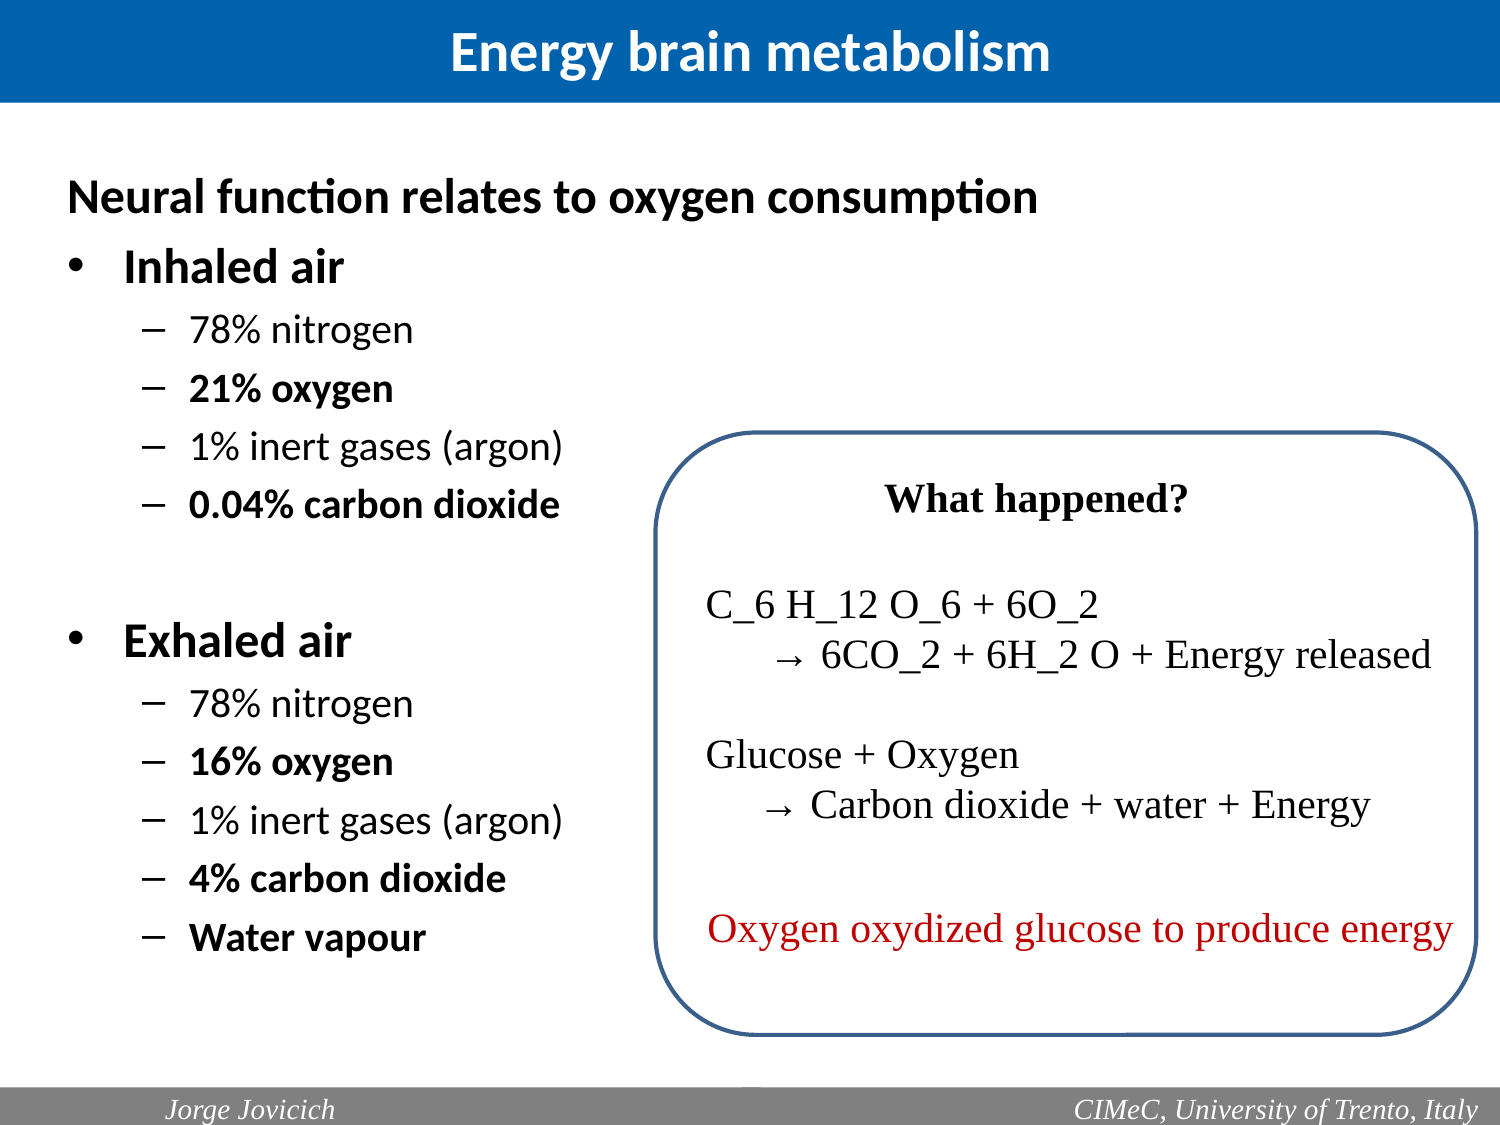

Energy brain metabolism
Neural function relates to oxygen consumption
Inhaled air
78% nitrogen
21% oxygen
1% inert gases (argon)
0.04% carbon dioxide

Exhaled air
78% nitrogen
16% oxygen
1% inert gases (argon)
4% carbon dioxide
Water vapour

What happened?
C_6 H_12 O_6 + 6O_2
      → 6CO_2 + 6H_2 O + Energy released
Glucose + Oxygen
     → Carbon dioxide + water + Energy
Oxygen oxydized glucose to produce energy
	Jorge Jovicich
     CIMeC, University of Trento, Italy